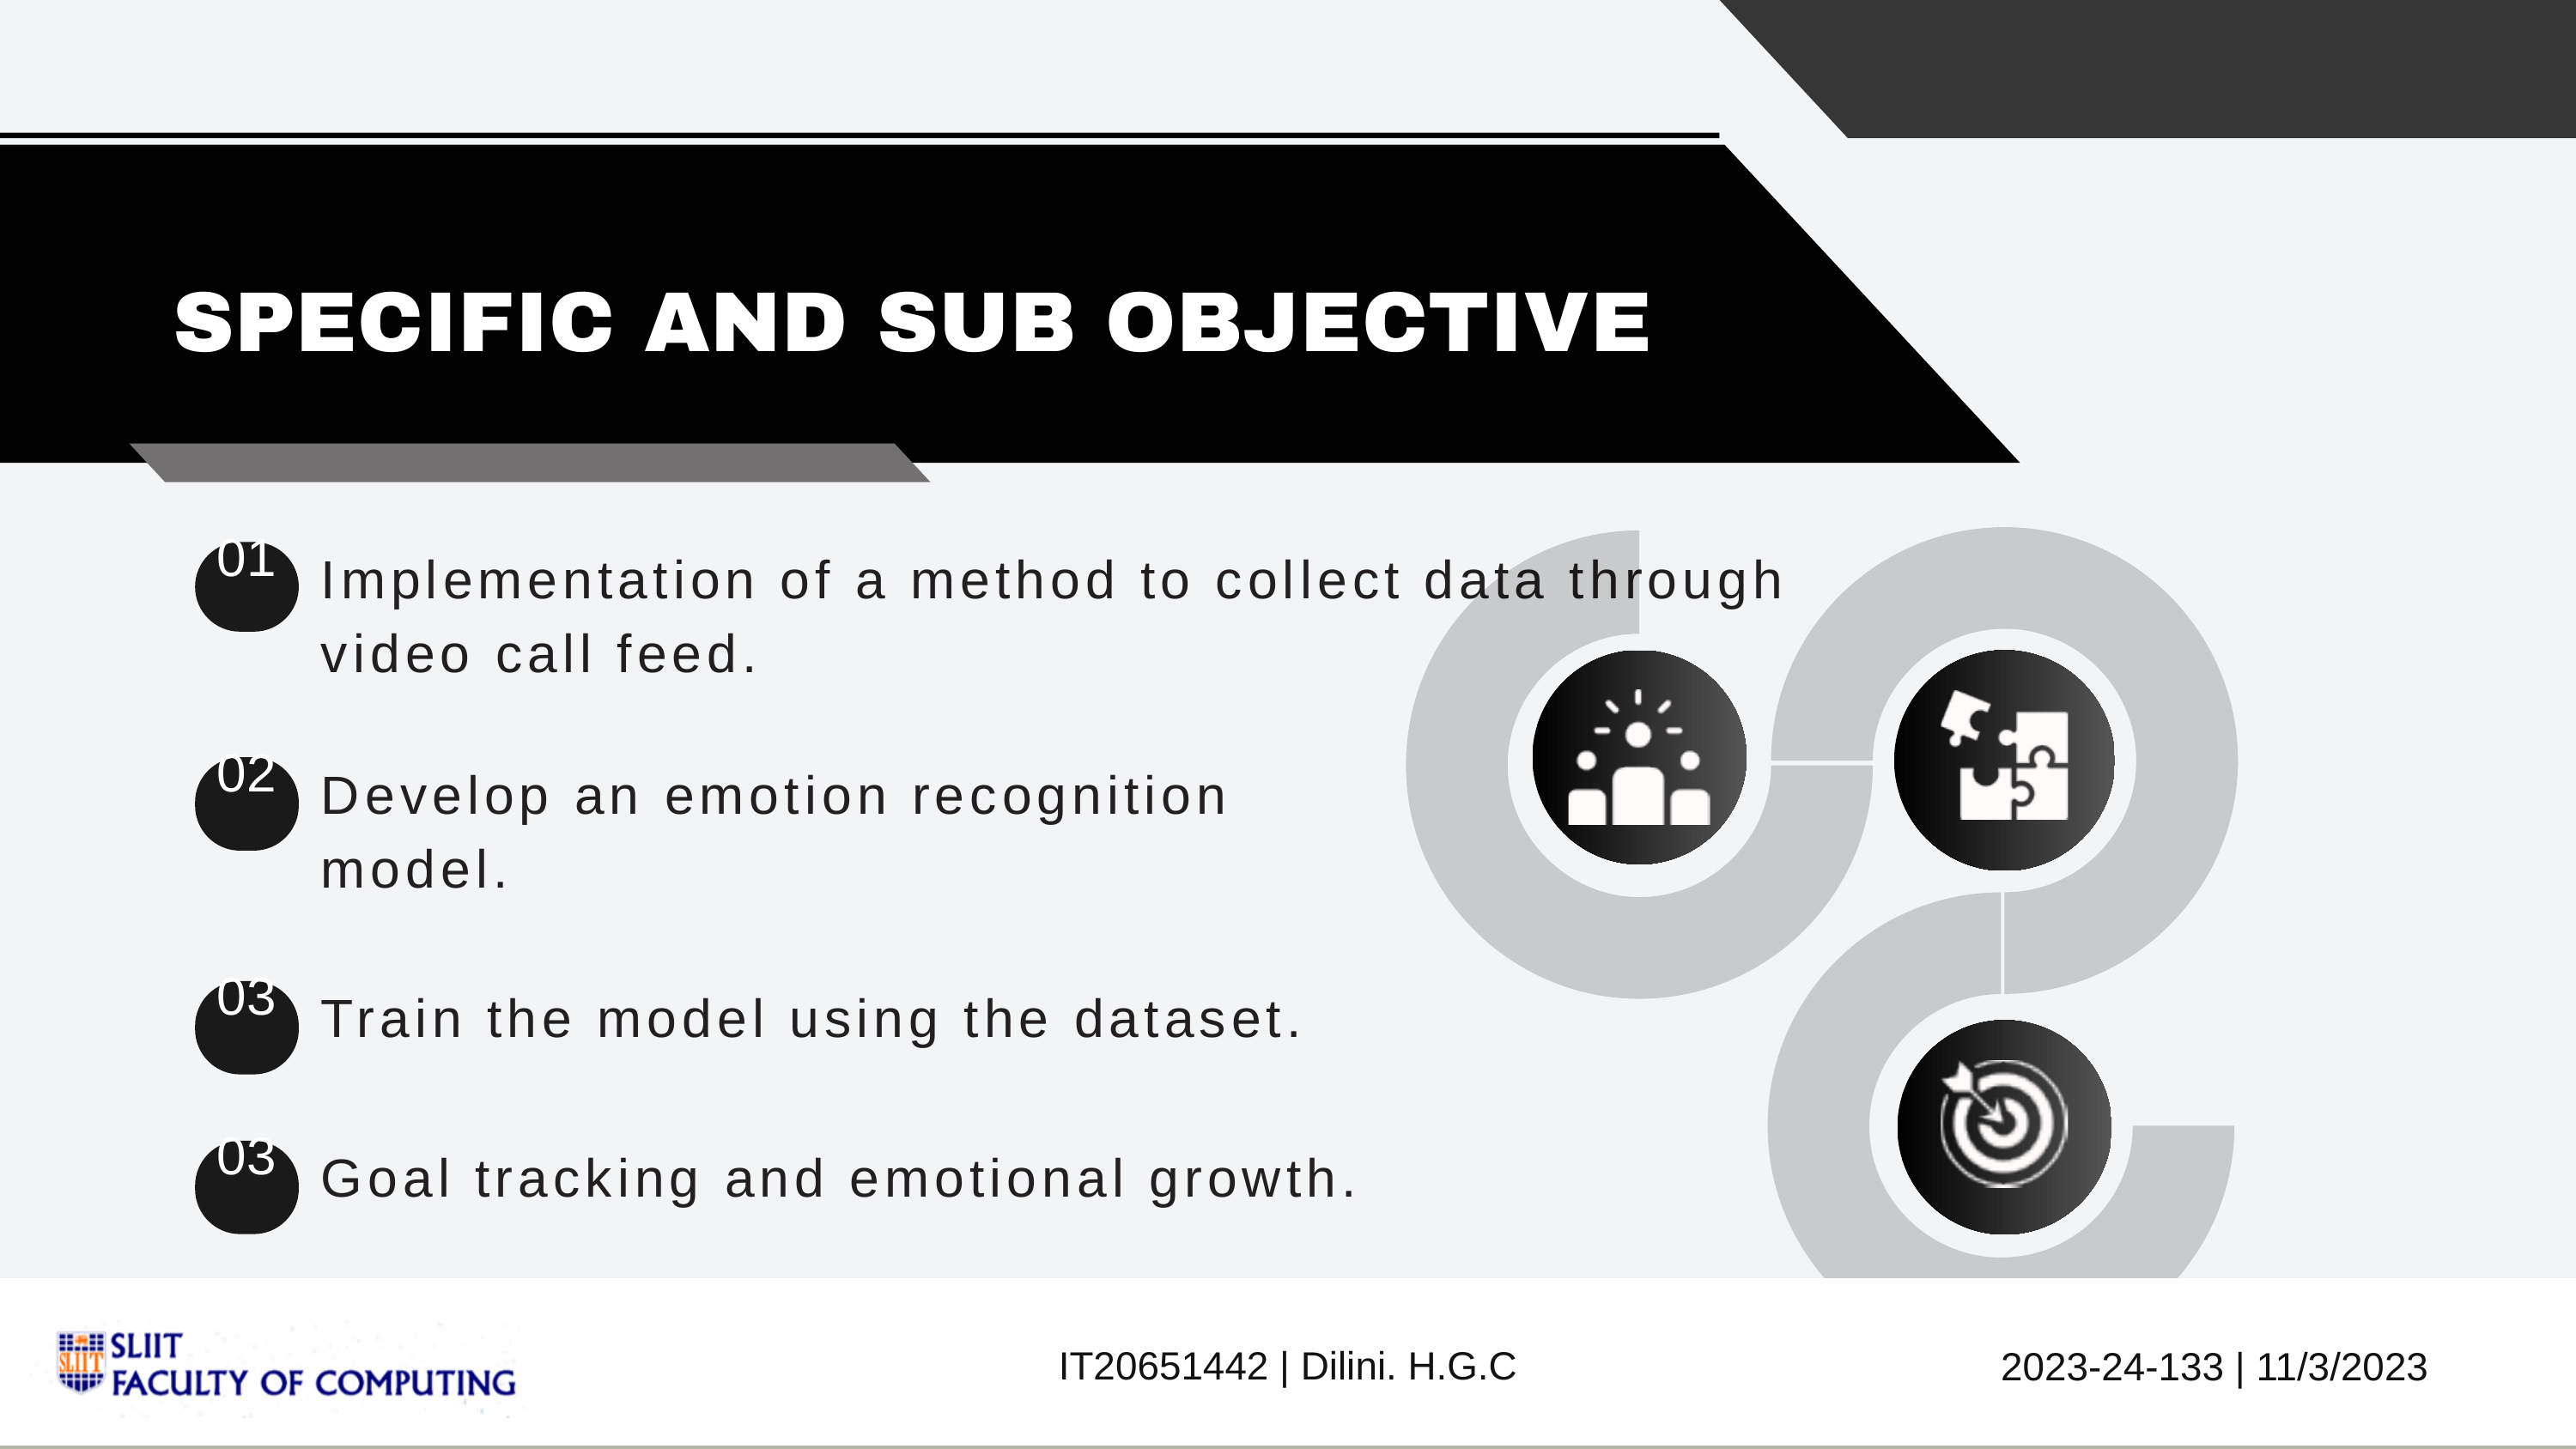

SPECIFIC AND SUB OBJECTIVE

Implementation of a method to collect data through video call feed.

01

Develop an emotion recognition model.

02

Train the model using the dataset.

03

Goal tracking and emotional growth.

03

IT20651442 | Dilini. H.G.C
2023-24-133 | 11/3/2023